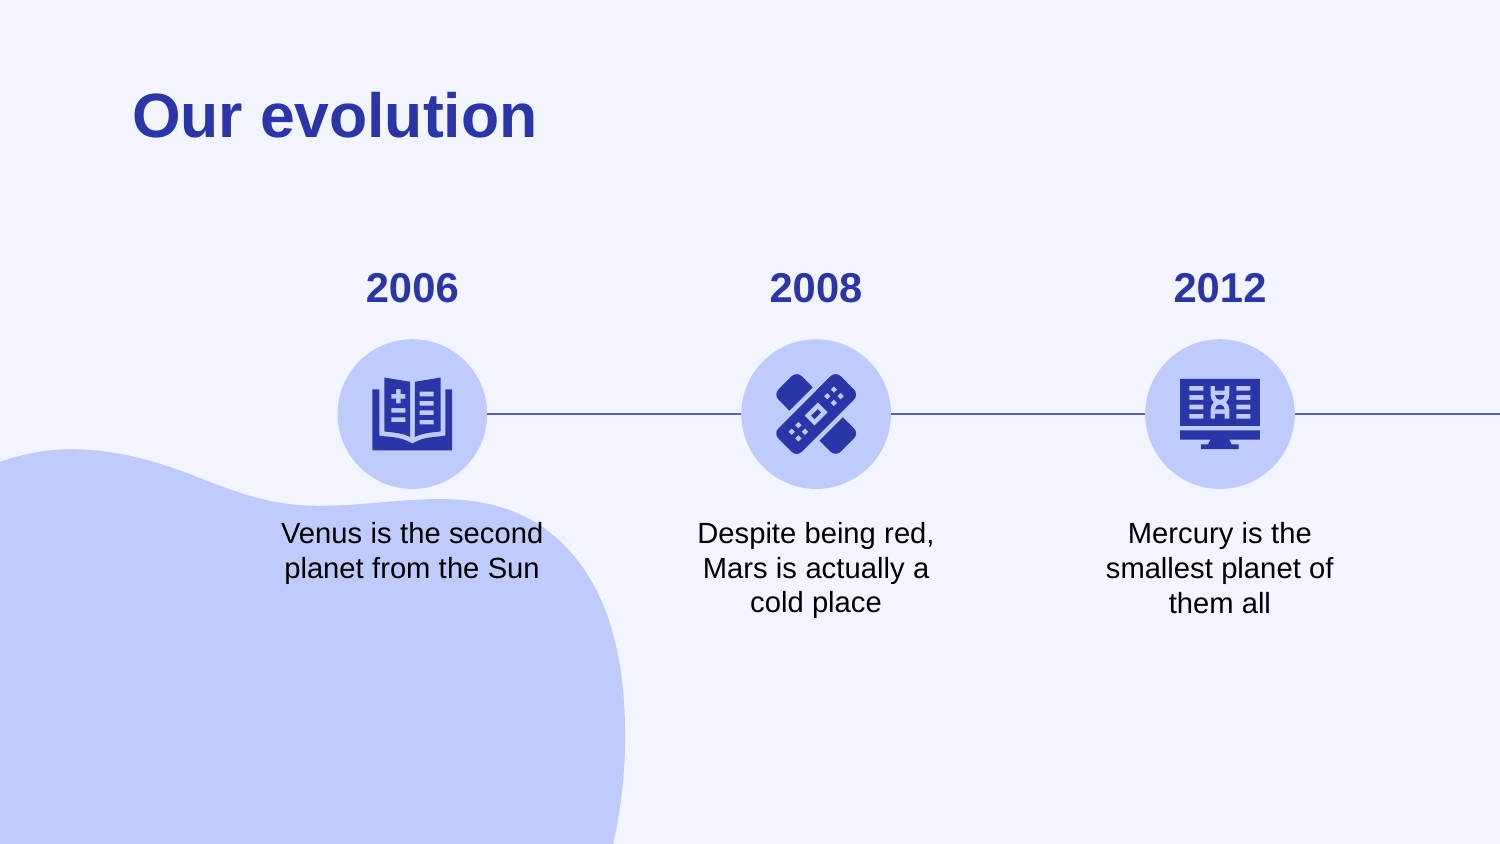

# Our evolution
2008
2006
2012

Despite being red, Mars is actually a cold place
Venus is the second planet from the Sun
Mercury is the smallest planet of them all